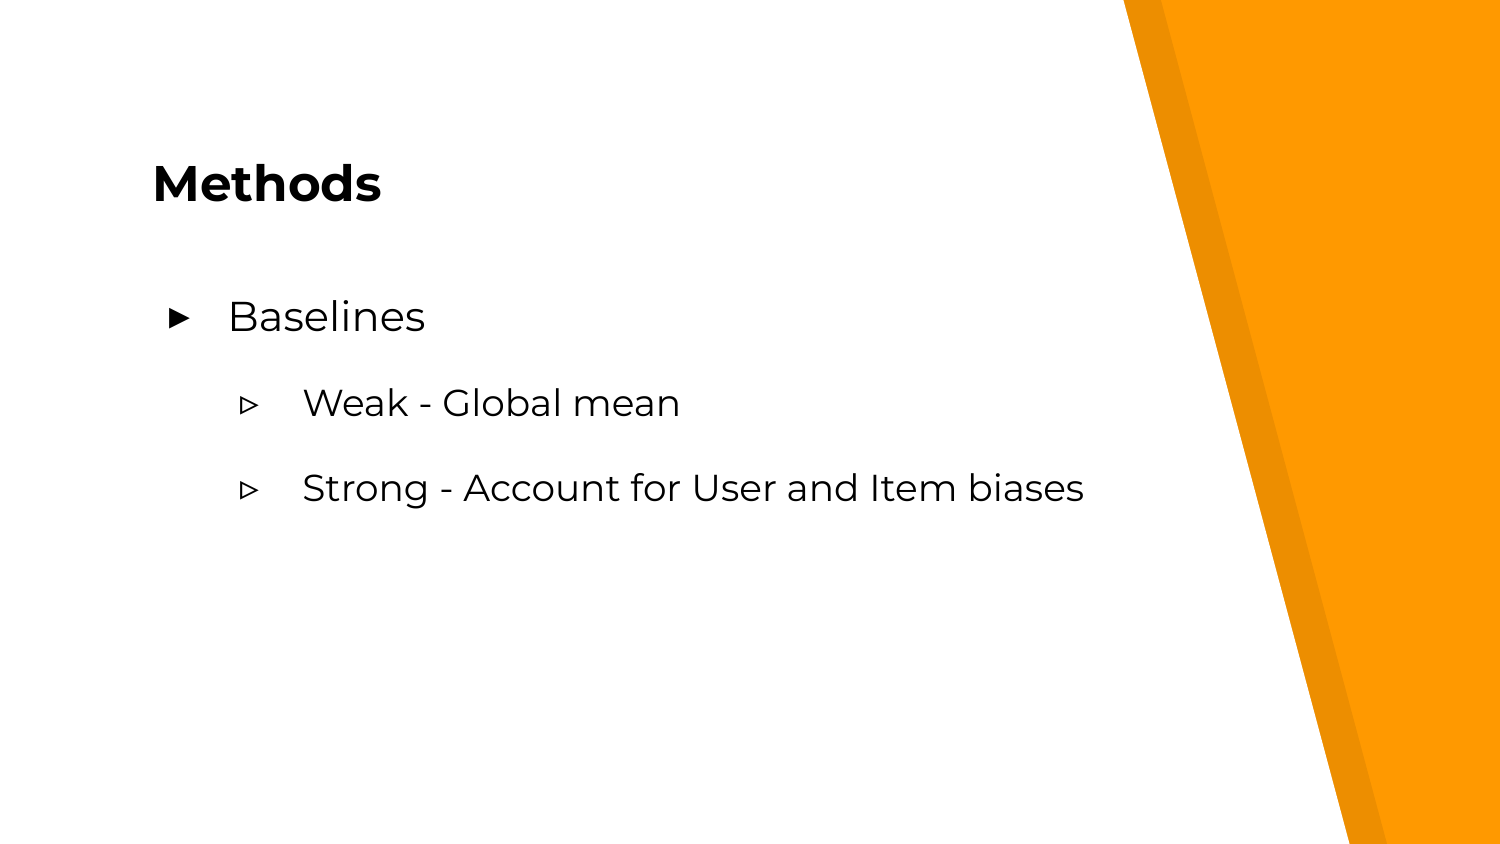

# Methods
Baselines
Weak - Global mean
Strong - Account for User and Item biases